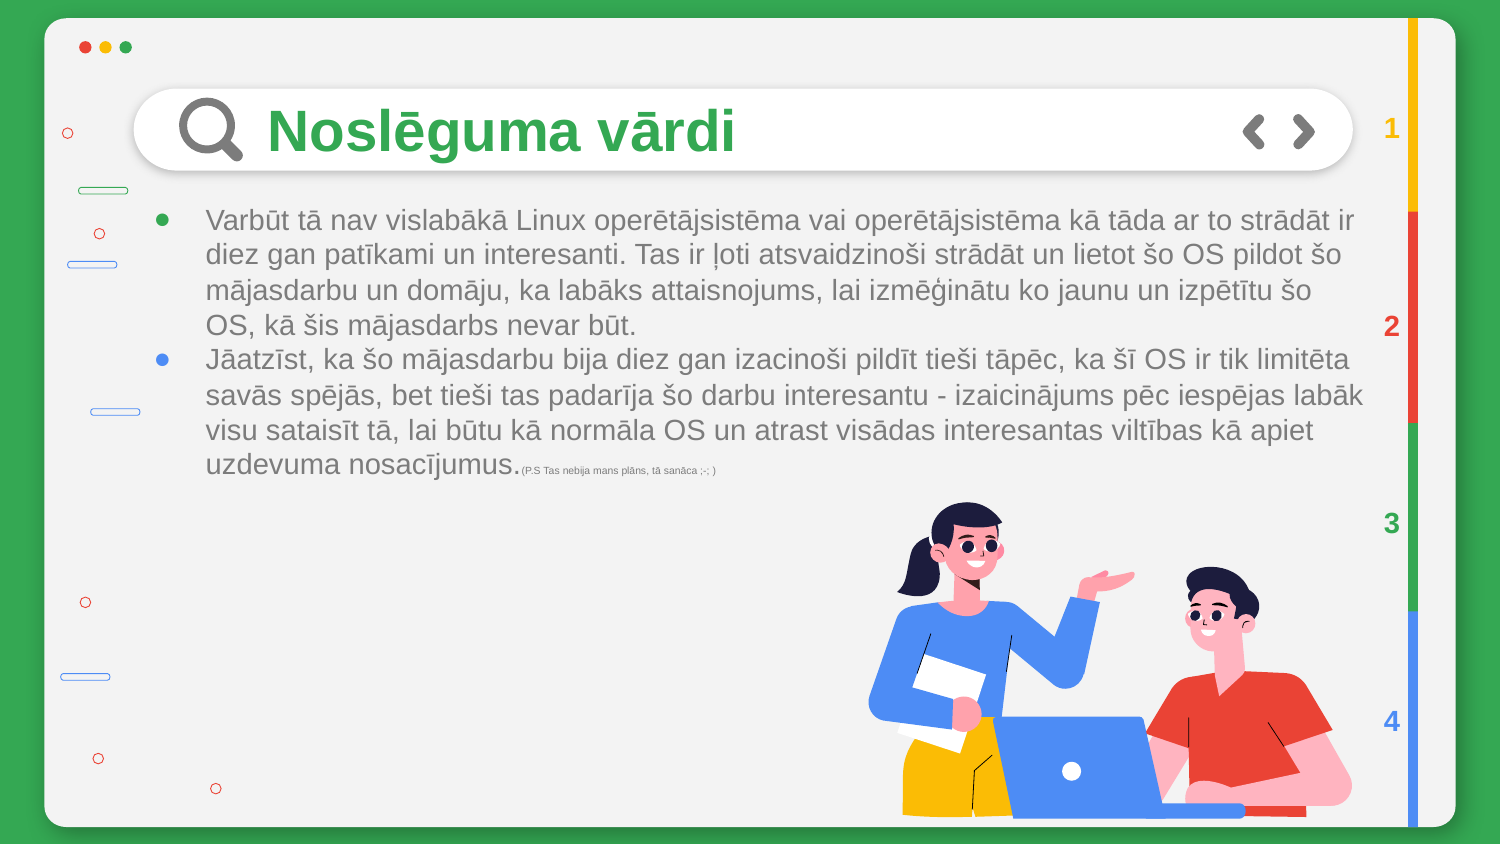

Noslēguma vārdi
1

Varbūt tā nav vislabākā Linux operētājsistēma vai operētājsistēma kā tāda ar to strādāt ir diez gan patīkami un interesanti. Tas ir ļoti atsvaidzinoši strādāt un lietot šo OS pildot šo mājasdarbu un domāju, ka labāks attaisnojums, lai izmēģinātu ko jaunu un izpētītu šo OS, kā šis mājasdarbs nevar būt.
Jāatzīst, ka šo mājasdarbu bija diez gan izacinoši pildīt tieši tāpēc, ka šī OS ir tik limitēta savās spējās, bet tieši tas padarīja šo darbu interesantu - izaicinājums pēc iespējas labāk visu sataisīt tā, lai būtu kā normāla OS un atrast visādas interesantas viltības kā apiet uzdevuma nosacījumus.(P.S Tas nebija mans plāns, tā sanāca ;-; )

2

3

4